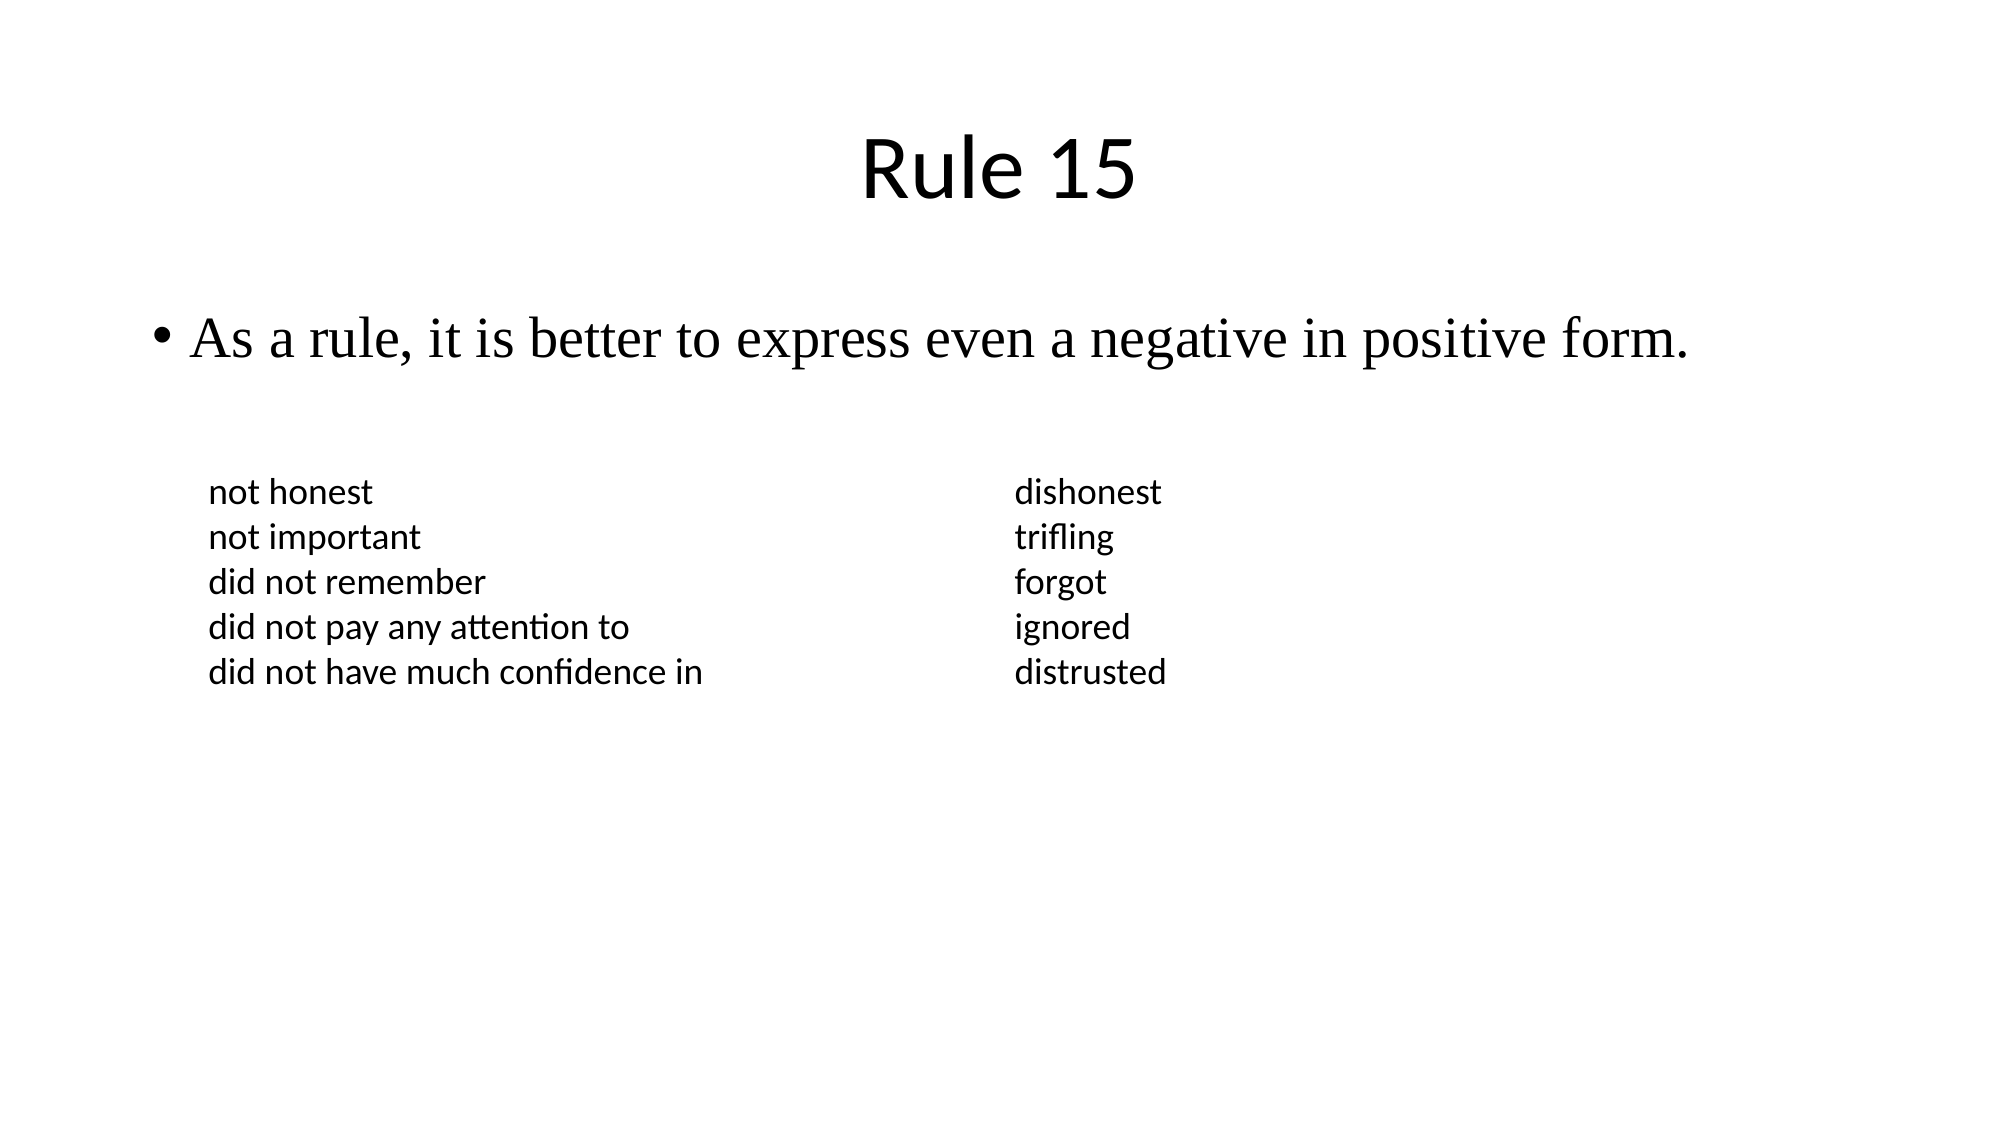

# Rule 15
As a rule, it is better to express even a negative in positive form.
not honest
not important
did not remember
did not pay any attention to
did not have much confidence in
dishonest
trifling
forgot
ignored
distrusted